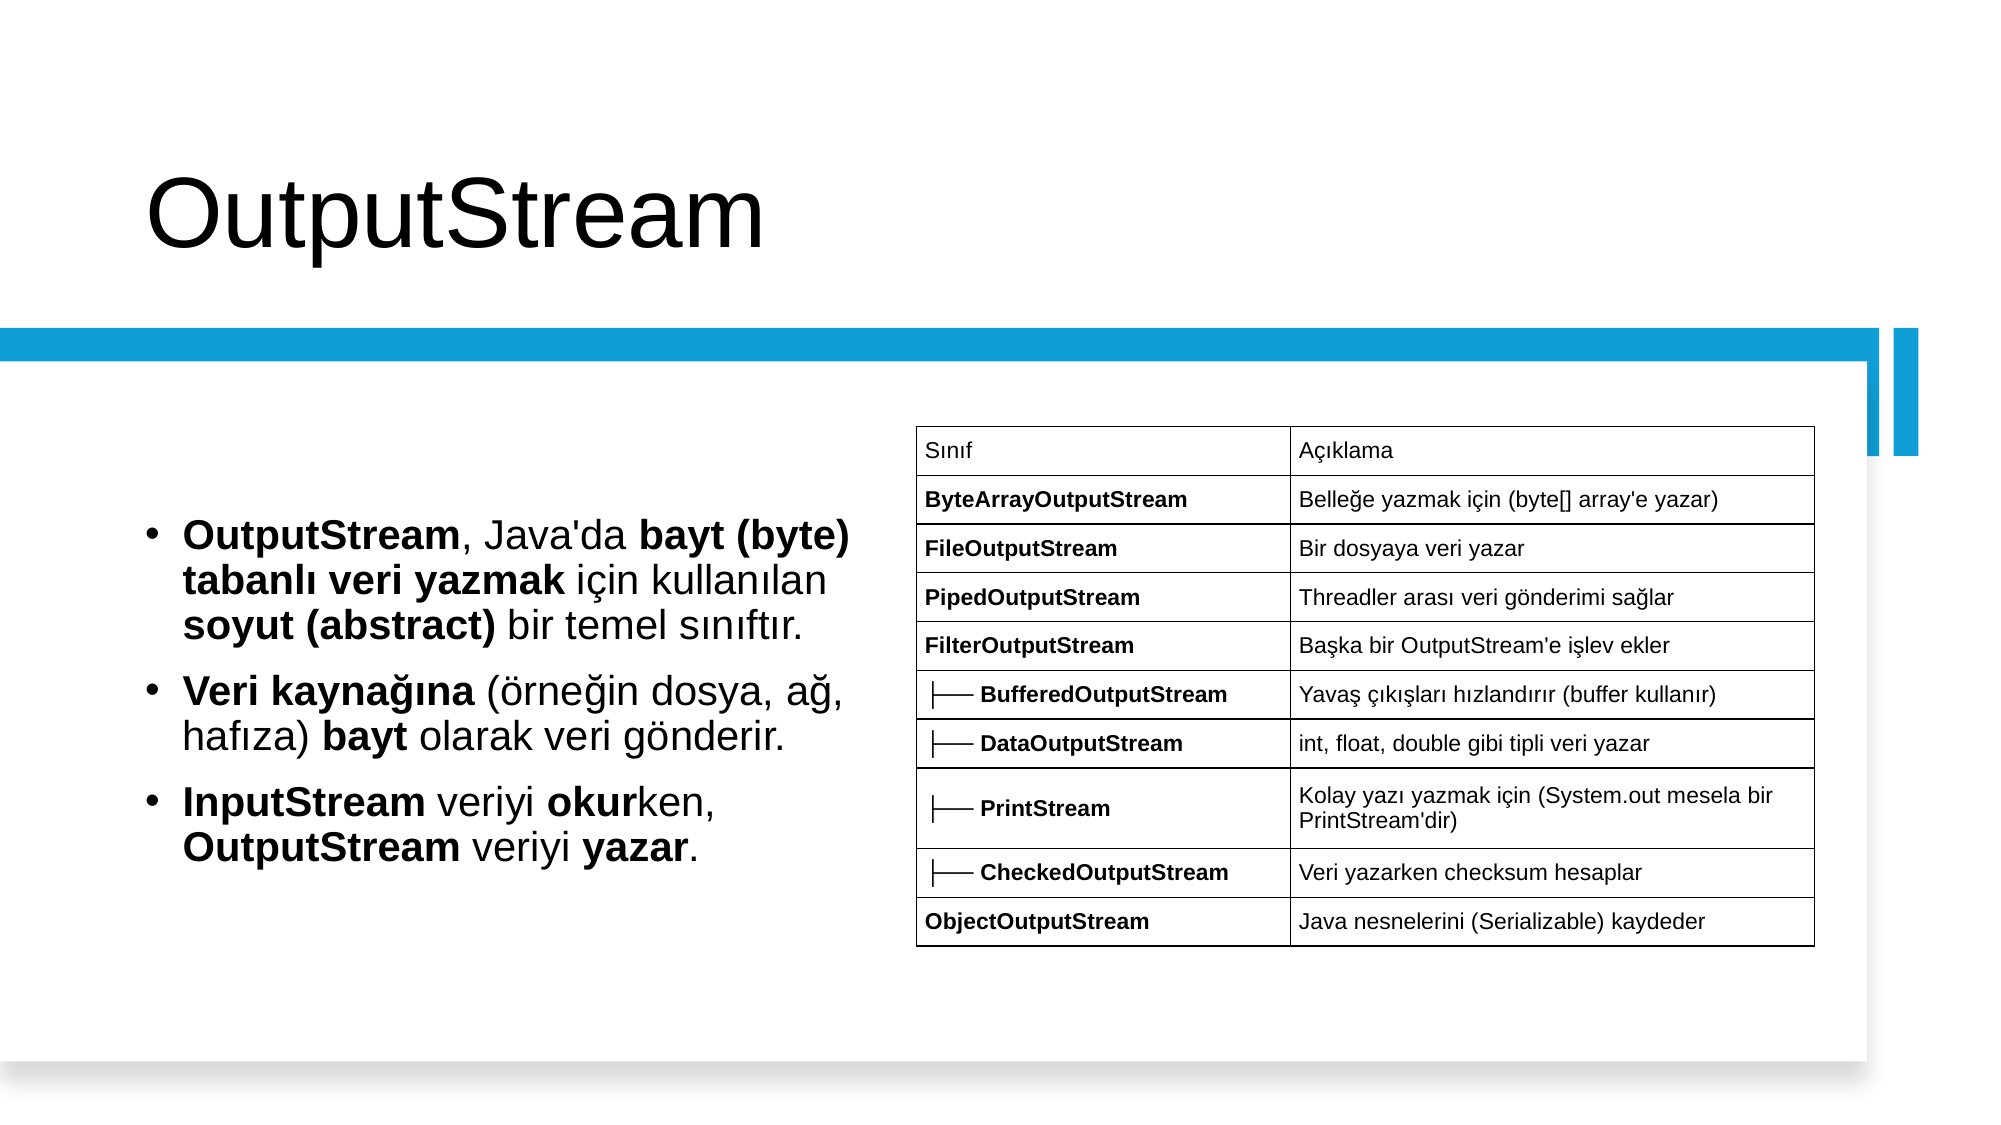

# OutputStream

OutputStream, Java'da bayt (byte) tabanlı veri yazmak için kullanılan soyut (abstract) bir temel sınıftır.
Veri kaynağına (örneğin dosya, ağ, hafıza) bayt olarak veri gönderir.
InputStream veriyi okurken,
OutputStream veriyi yazar.

| Sınıf | Açıklama |
| --- | --- |
| ByteArrayOutputStream | Belleğe yazmak için (byte[] array'e yazar) |
| FileOutputStream | Bir dosyaya veri yazar |
| PipedOutputStream | Threadler arası veri gönderimi sağlar |
| FilterOutputStream | Başka bir OutputStream'e işlev ekler |
| ├── BufferedOutputStream | Yavaş çıkışları hızlandırır (buffer kullanır) |
| ├── DataOutputStream | int, float, double gibi tipli veri yazar |
| ├── PrintStream | Kolay yazı yazmak için (System.out mesela bir PrintStream'dir) |
| ├── CheckedOutputStream | Veri yazarken checksum hesaplar |
| ObjectOutputStream | Java nesnelerini (Serializable) kaydeder |